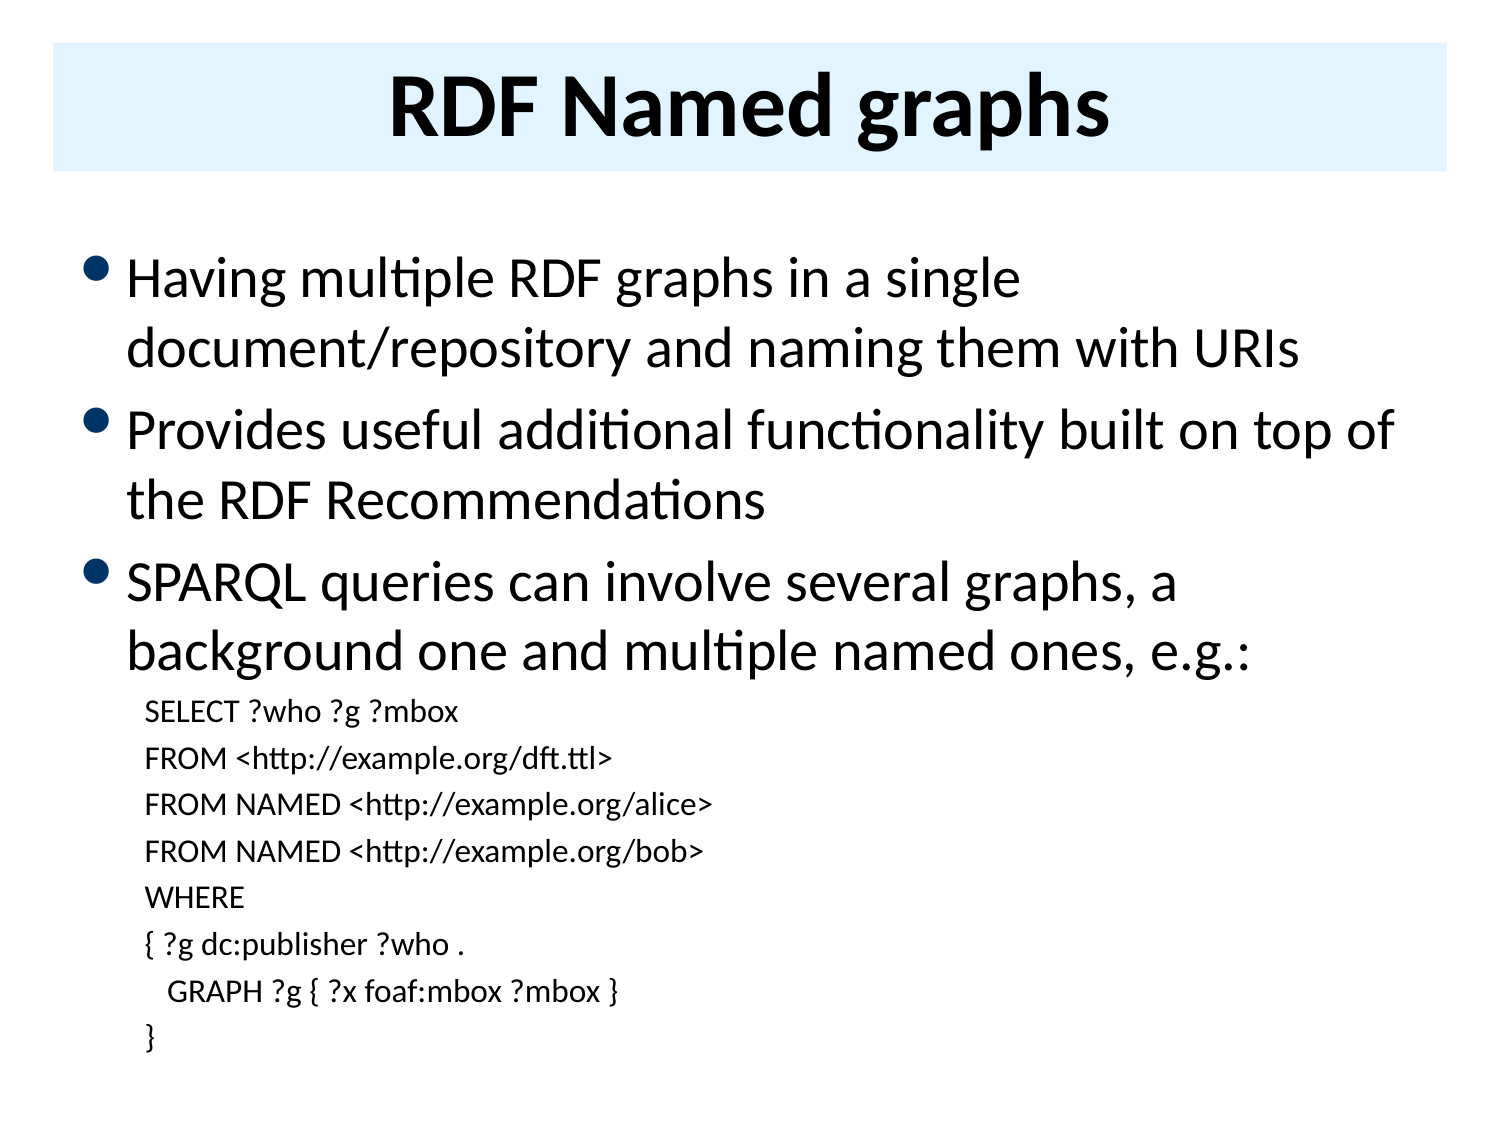

# RDF Named graphs
Having multiple RDF graphs in a single document/repository and naming them with URIs
Provides useful additional functionality built on top of the RDF Recommendations
SPARQL queries can involve several graphs, a background one and multiple named ones, e.g.:
SELECT ?who ?g ?mbox
FROM <http://example.org/dft.ttl>
FROM NAMED <http://example.org/alice>
FROM NAMED <http://example.org/bob>
WHERE
{ ?g dc:publisher ?who .
   GRAPH ?g { ?x foaf:mbox ?mbox }
}